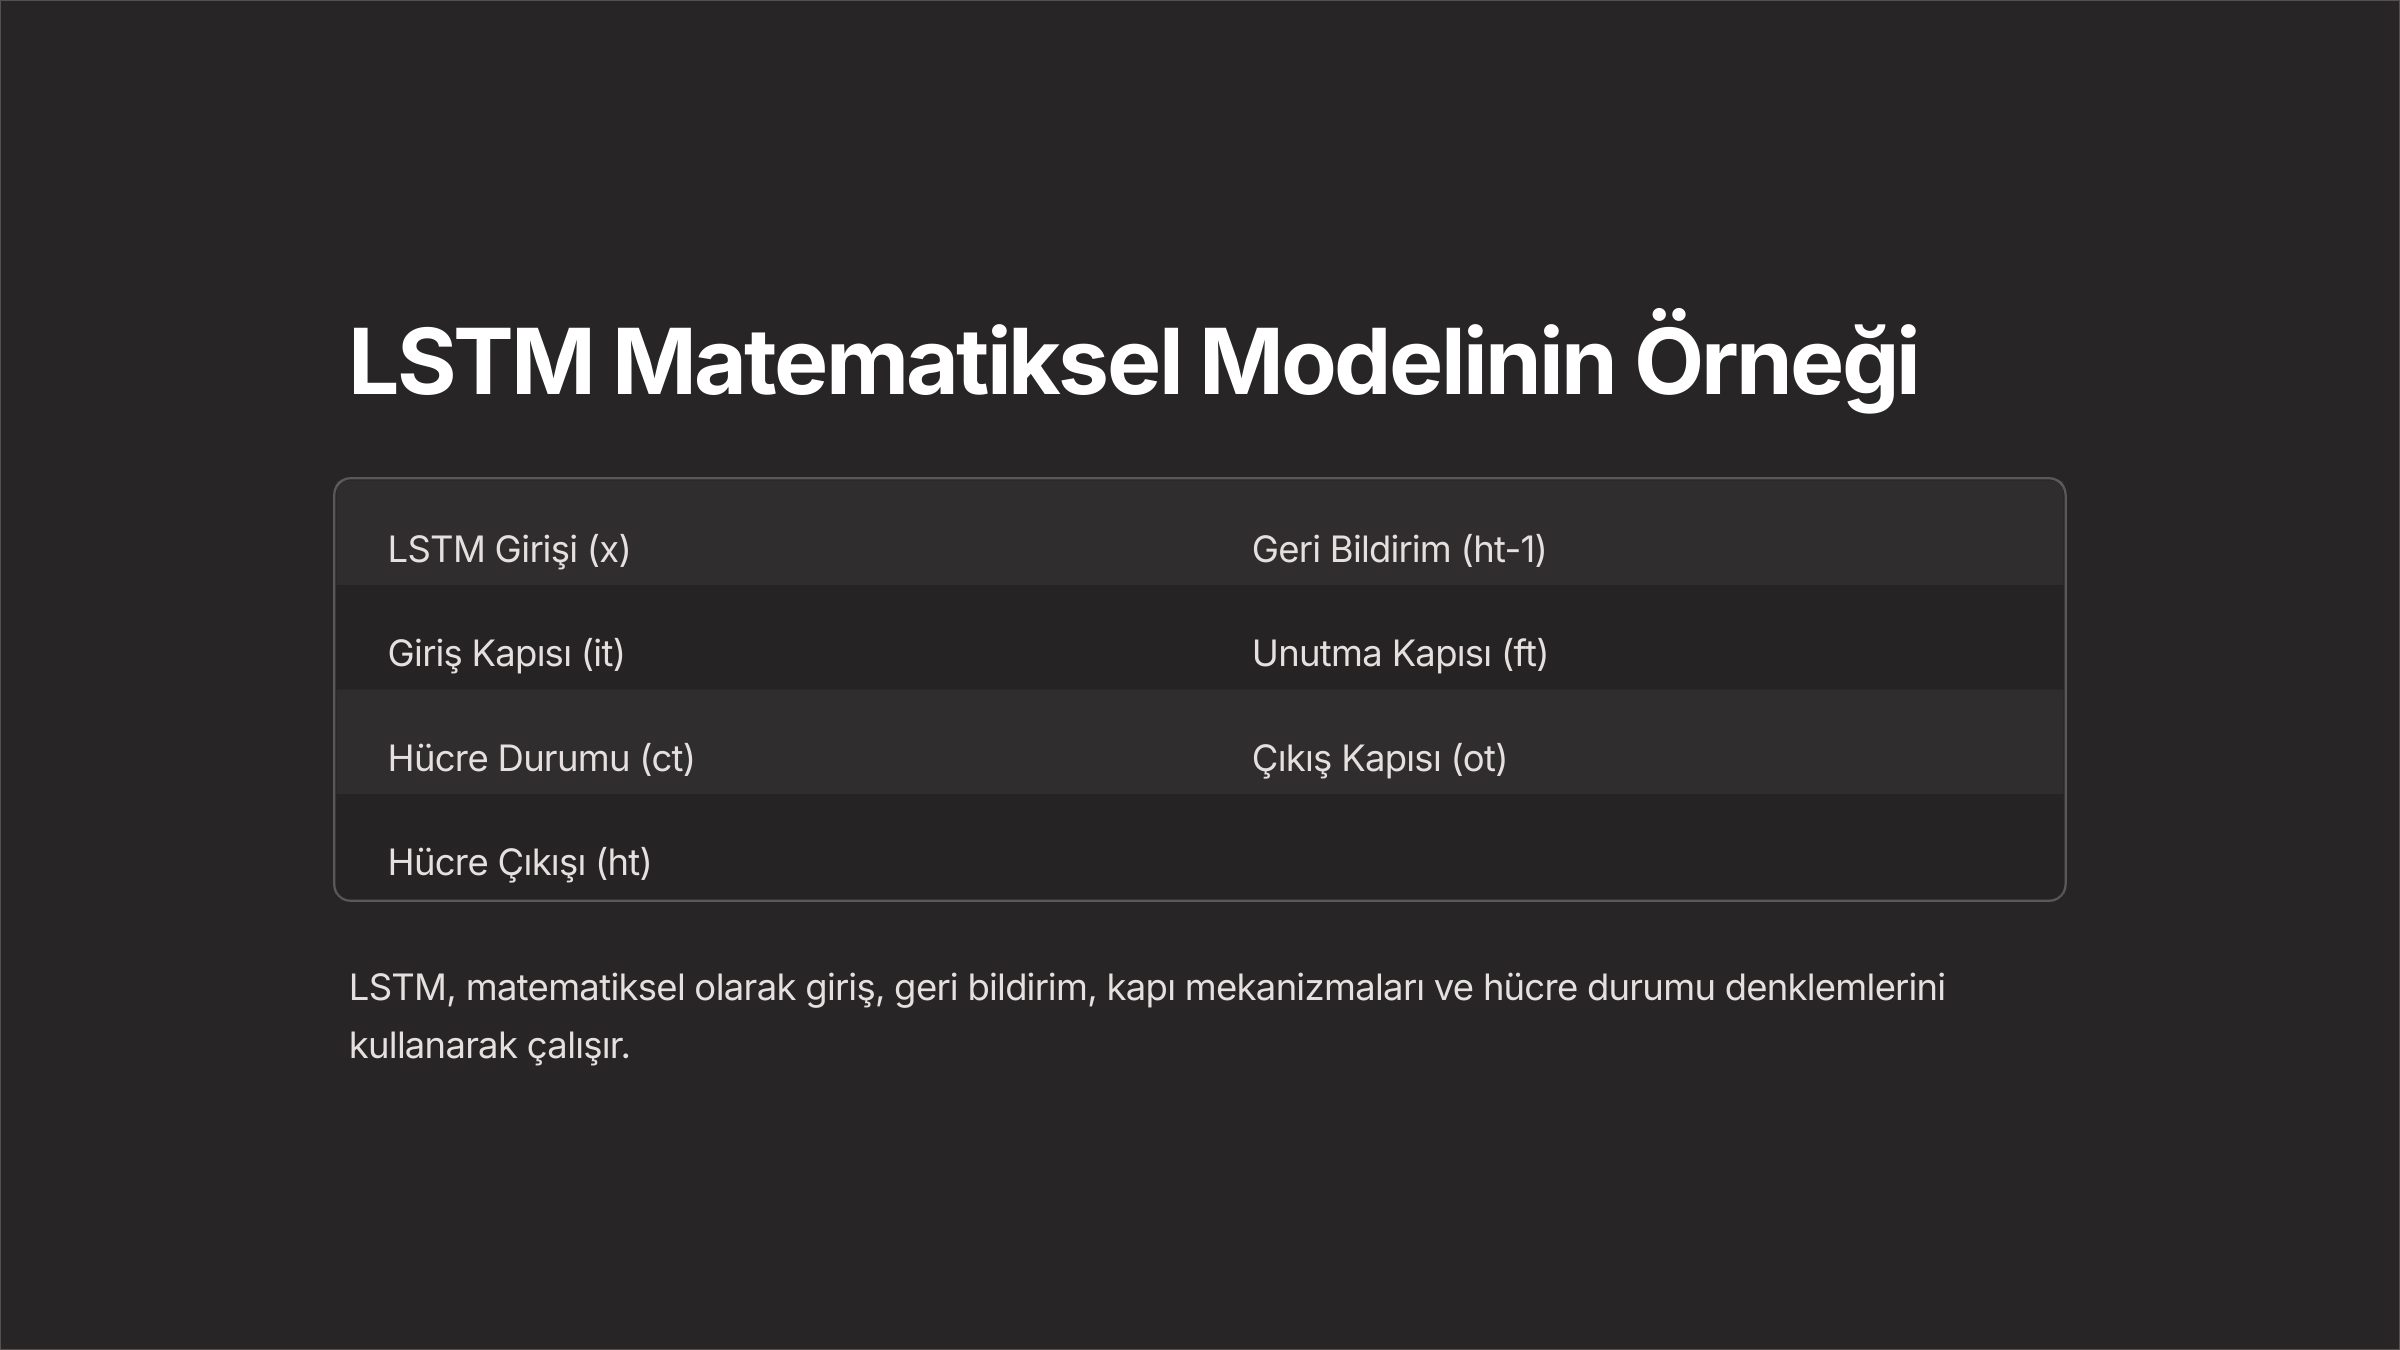

LSTM Matematiksel Modelinin Örneği

LSTM Girişi (x)
Geri Bildirim (ht-1)

Giriş Kapısı (it)
Unutma Kapısı (ft)

Hücre Durumu (ct)
Çıkış Kapısı (ot)

Hücre Çıkışı (ht)

LSTM, matematiksel olarak giriş, geri bildirim, kapı mekanizmaları ve hücre durumu denklemlerini kullanarak çalışır.